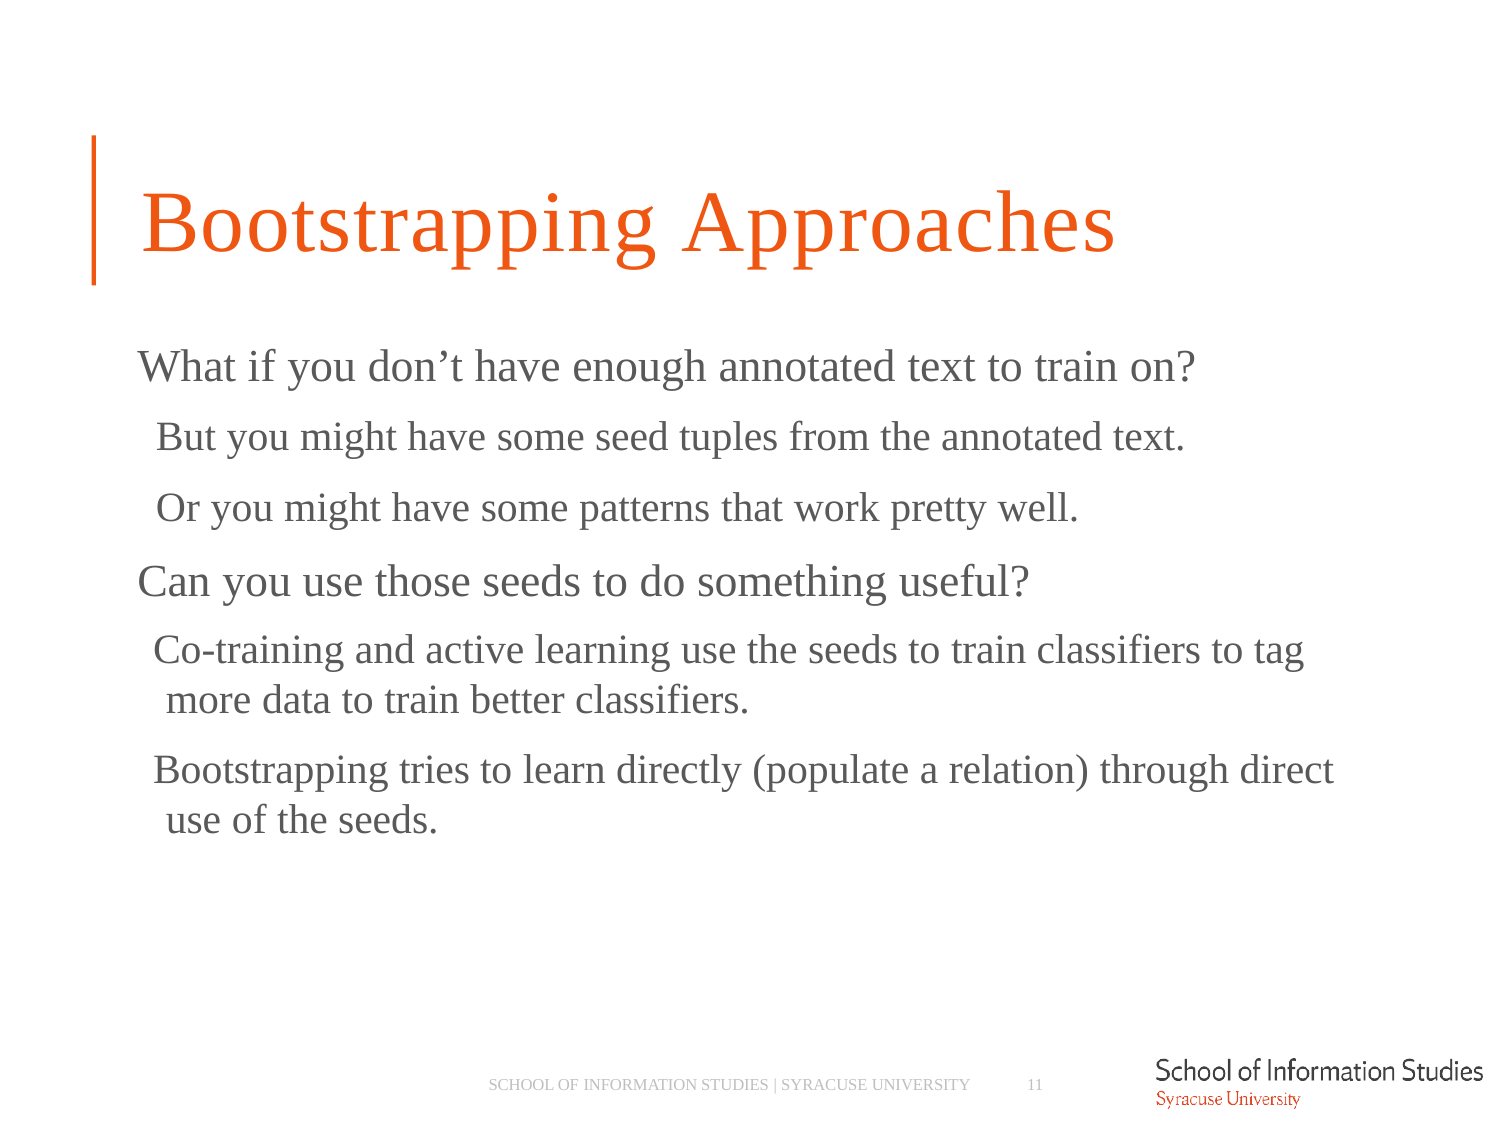

# Bootstrapping Approaches
What if you don’t have enough annotated text to train on?
­ But you might have some seed tuples from the annotated text.
­ Or you might have some patterns that work pretty well.
Can you use those seeds to do something useful?
­ Co-training and active learning use the seeds to train classifiers to tag  more data to train better classifiers.
­ Bootstrapping tries to learn directly (populate a relation) through direct  use of the seeds.
SCHOOL OF INFORMATION STUDIES | SYRACUSE UNIVERSITY
11